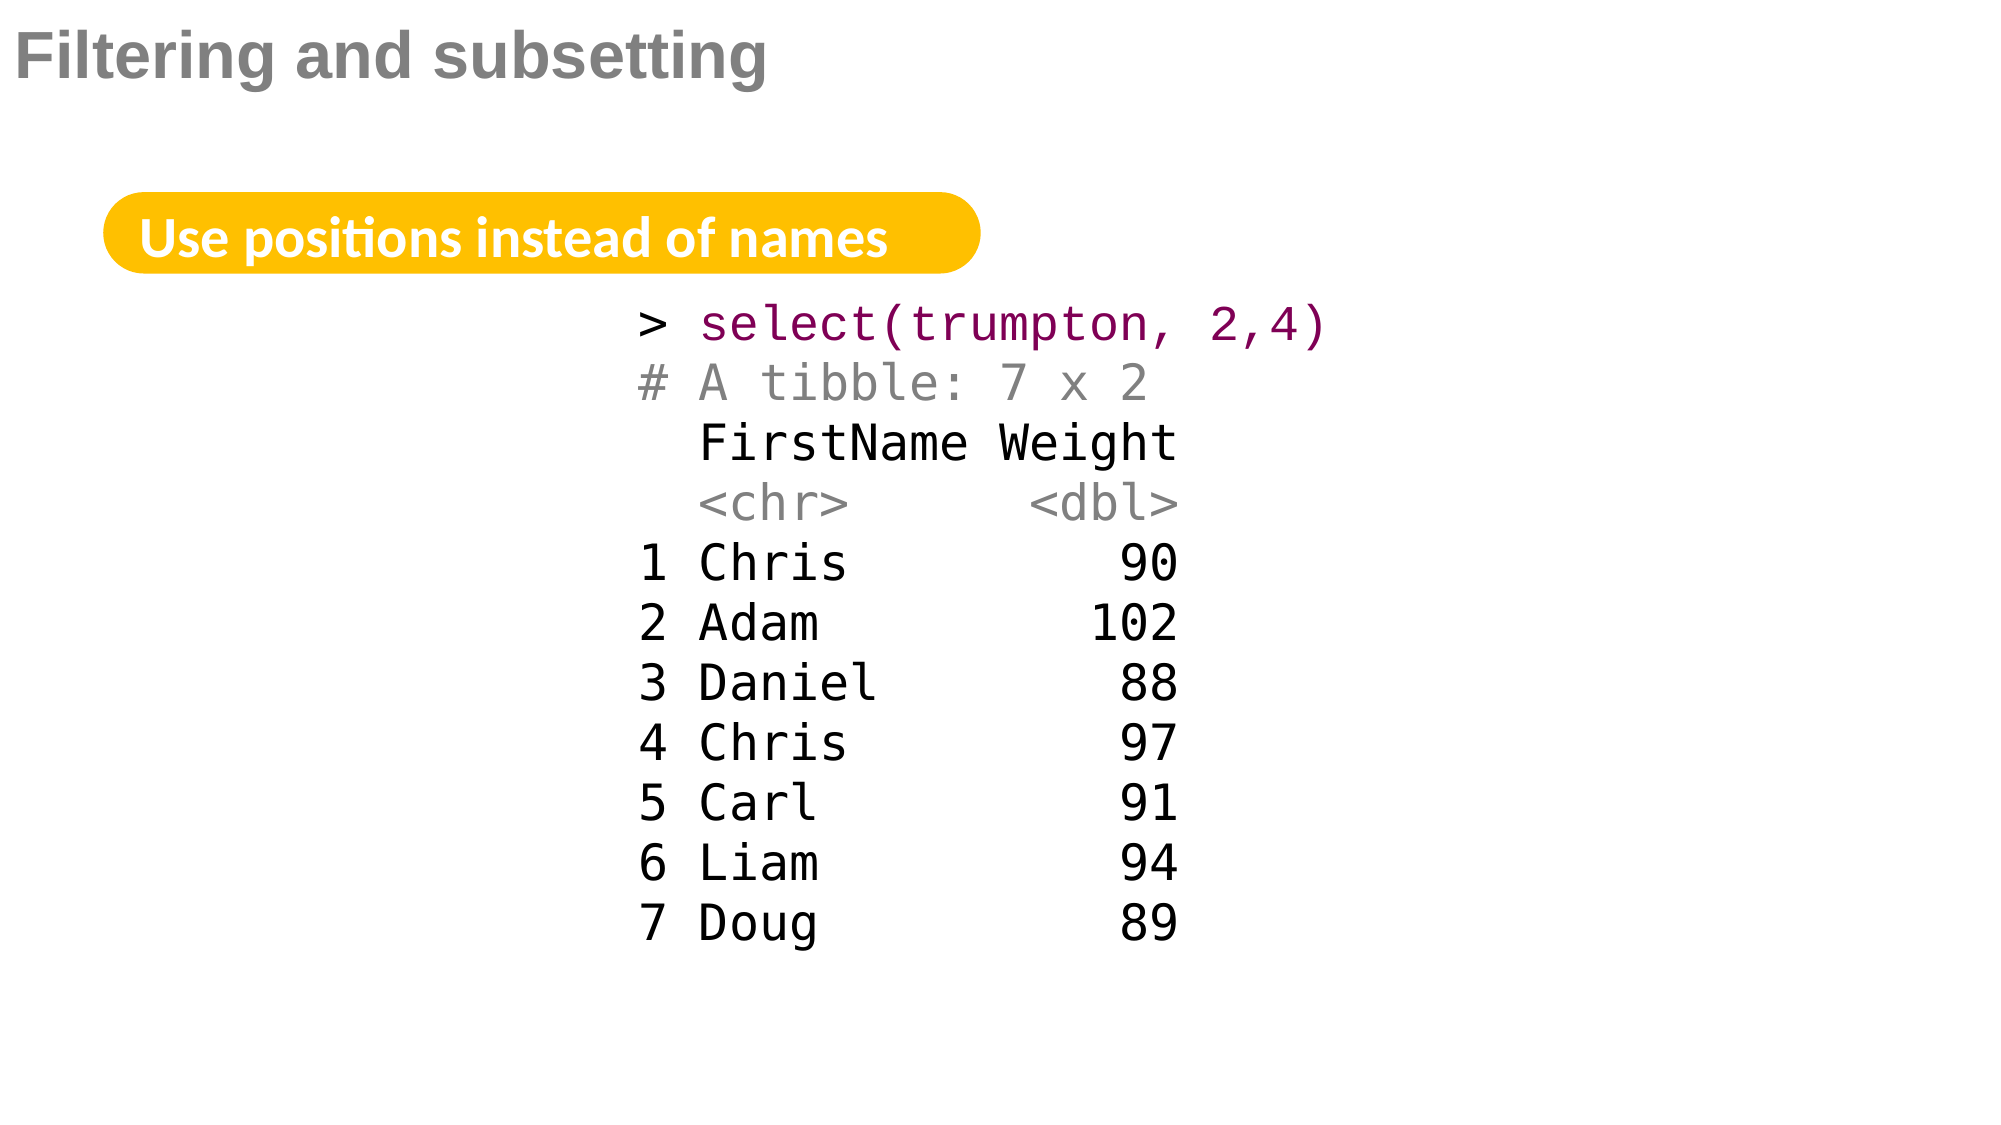

Filtering and subsetting
Use positions instead of names

> select(trumpton, 2,4)
# A tibble: 7 x 2
  FirstName Weight
  <chr>      <dbl>
1 Chris         90
2 Adam         102
3 Daniel        88
4 Chris         97
5 Carl          91
6 Liam          94
7 Doug          89